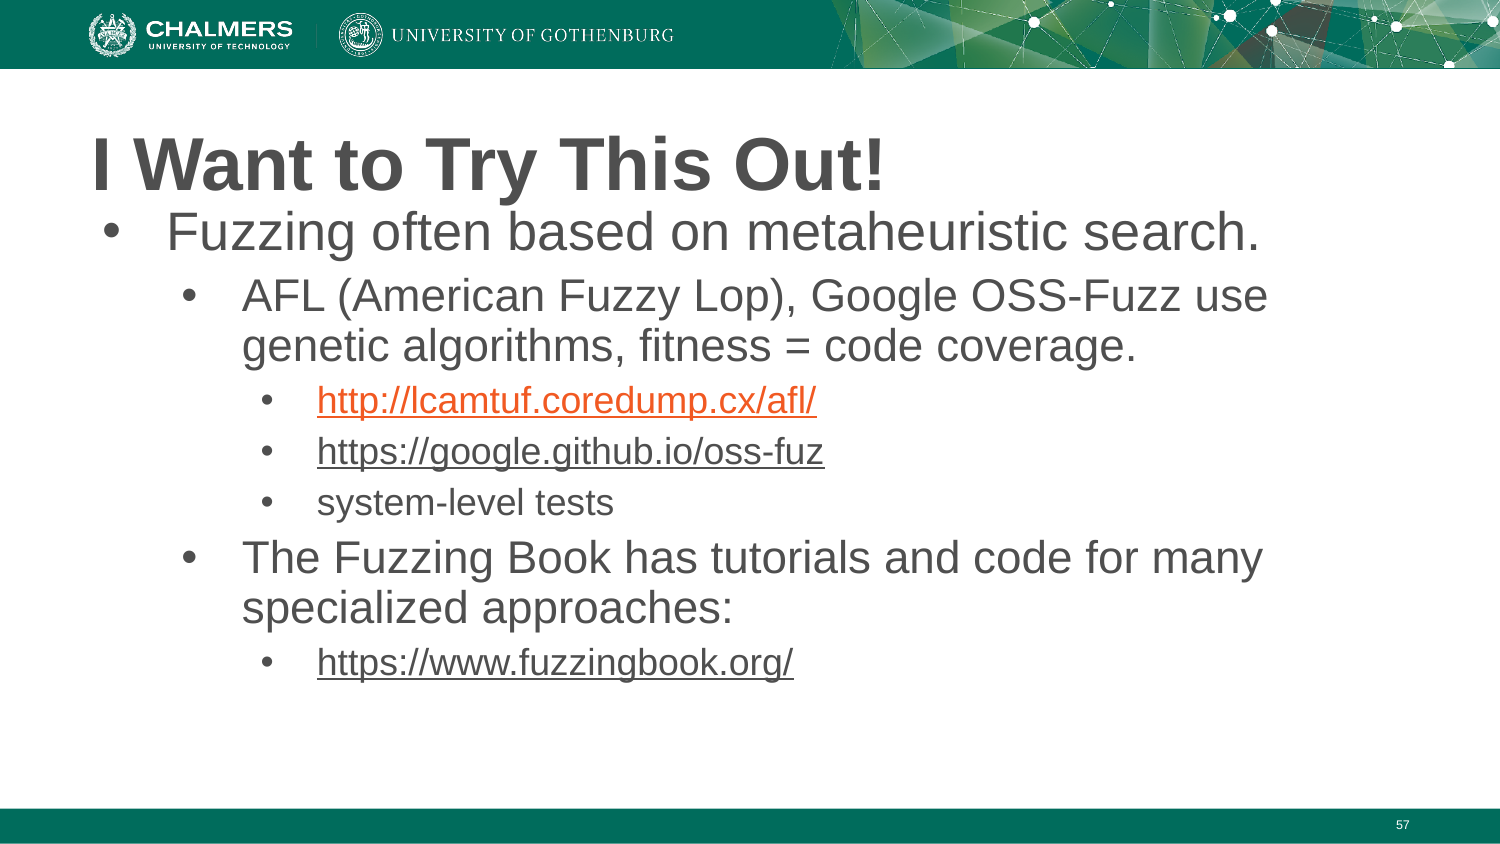

# I Want to Try This Out!
Fuzzing often based on metaheuristic search.
AFL (American Fuzzy Lop), Google OSS-Fuzz use genetic algorithms, fitness = code coverage.
http://lcamtuf.coredump.cx/afl/
https://google.github.io/oss-fuz
system-level tests
The Fuzzing Book has tutorials and code for many specialized approaches:
https://www.fuzzingbook.org/
57